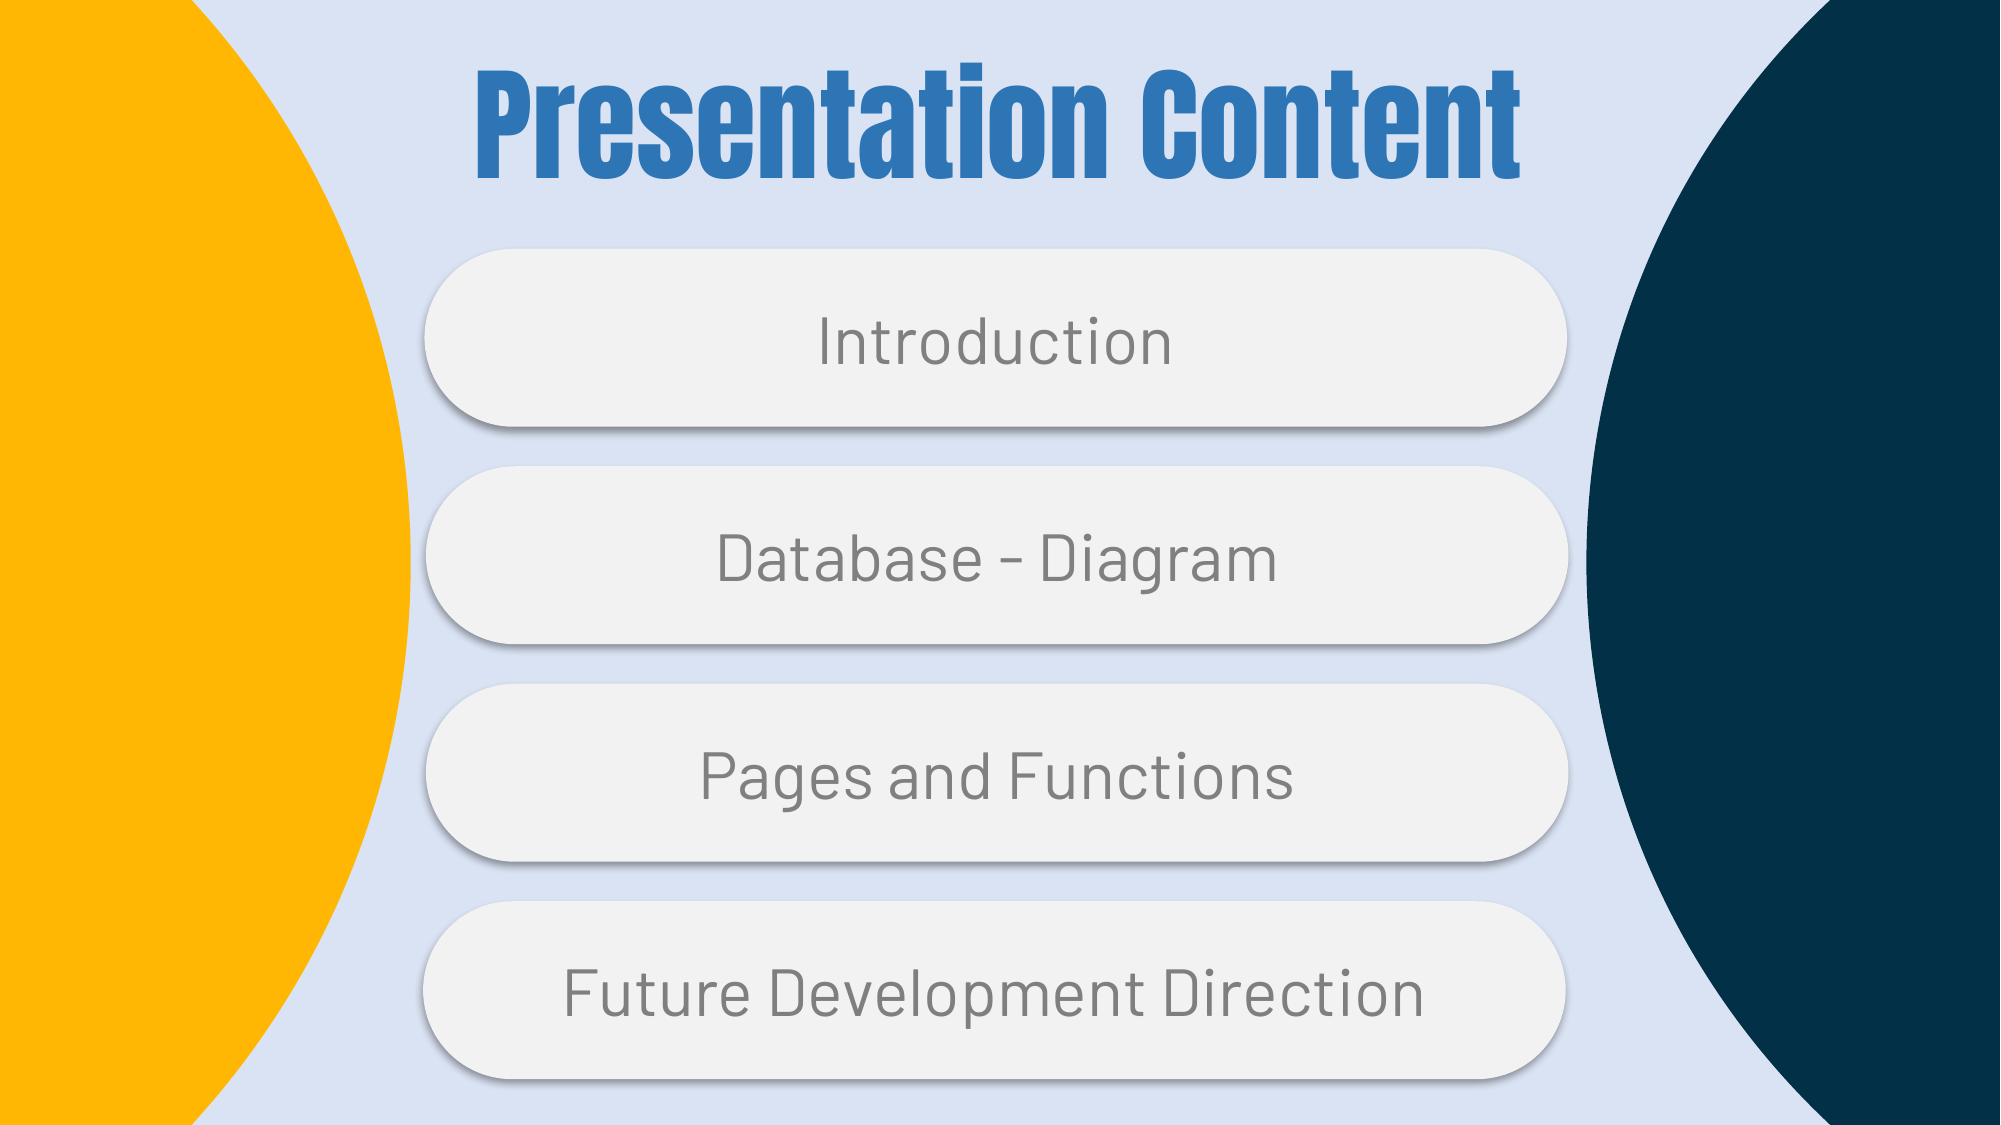

Nguyen Dinh Chien

Nguyen Minh Quang
Team members

Presentation Content

Le Trung Kien
Introduction
Database - Diagram

Tran Bao viet
Pages and Functions
Future Development Direction